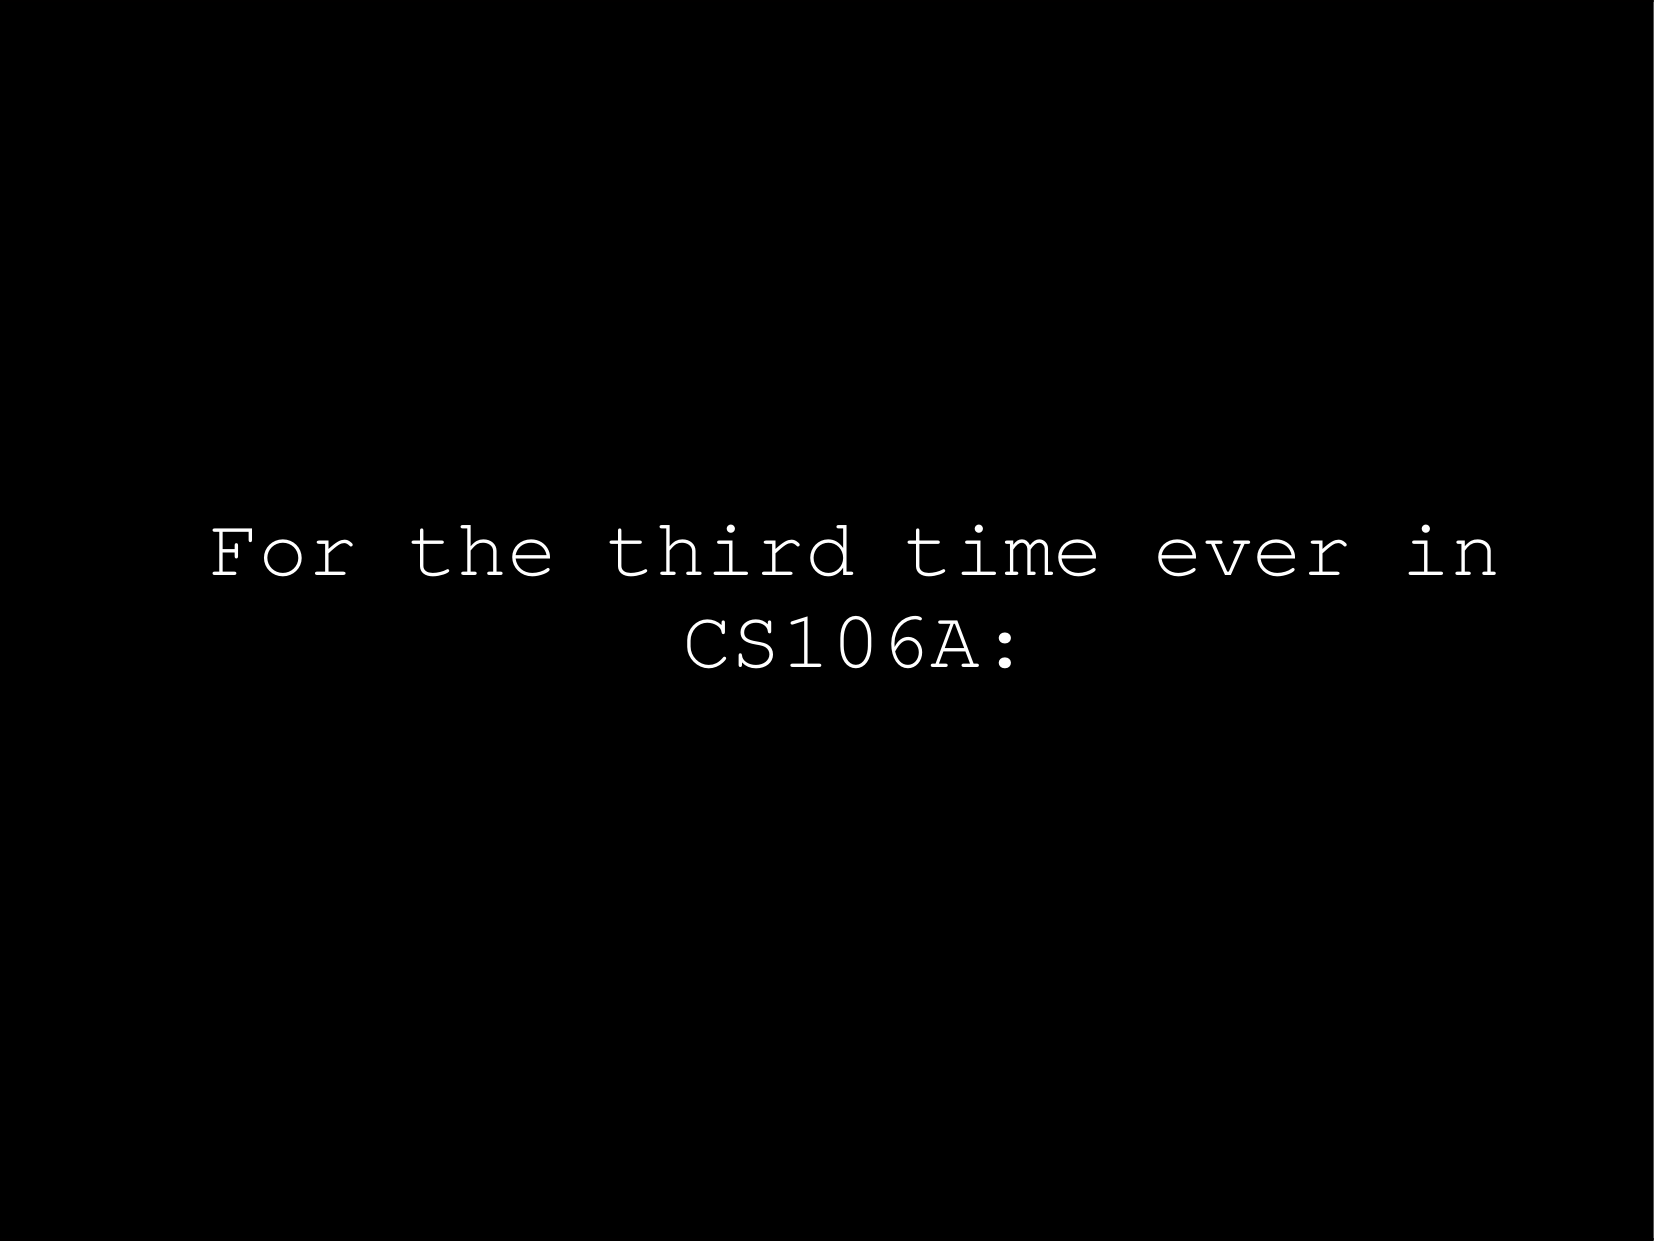

For the third time ever in CS106A: